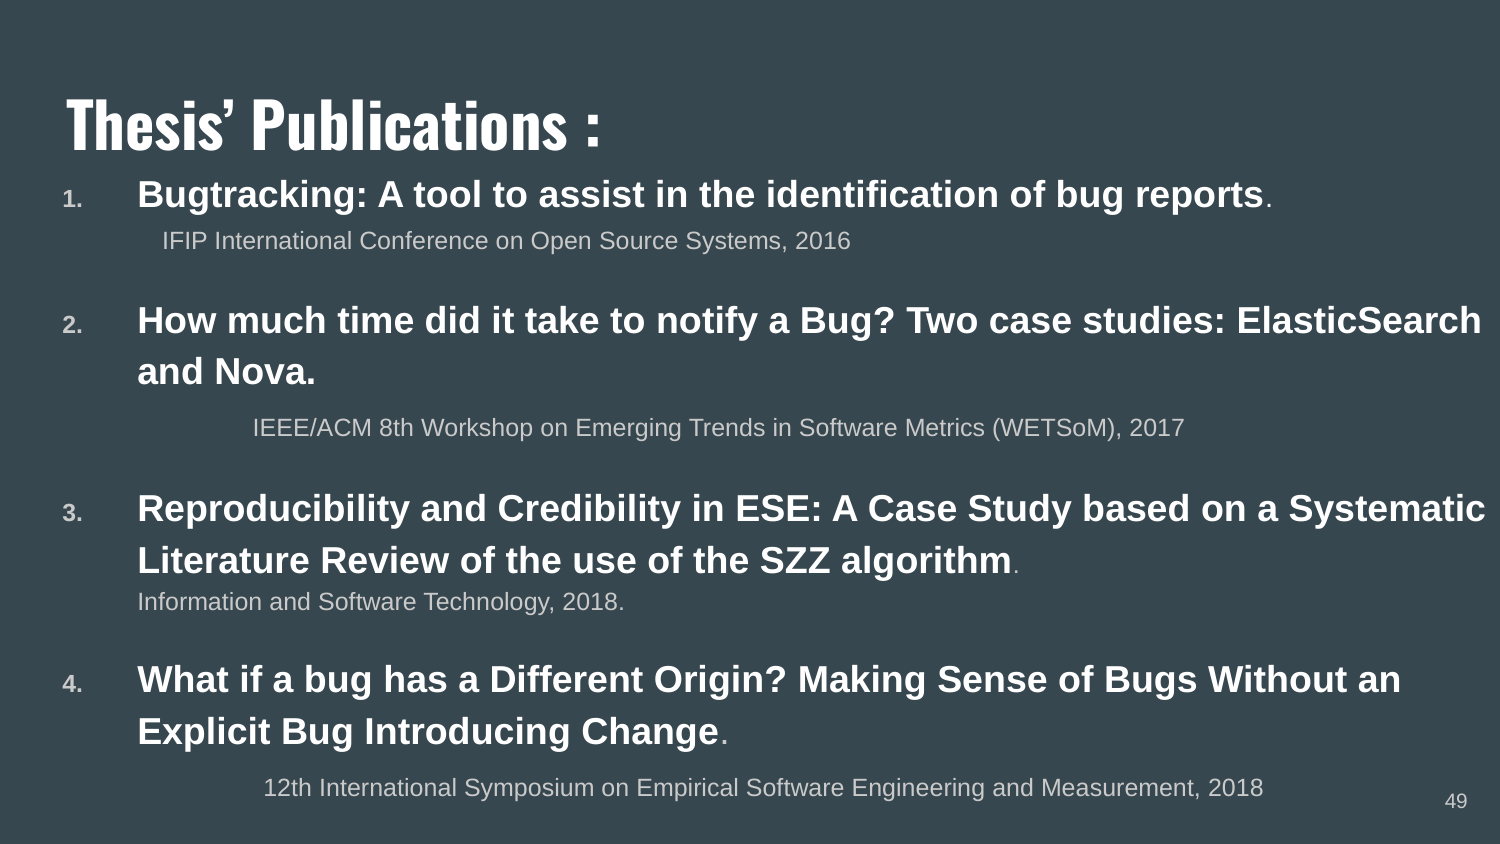

# Thesis’ Publications :
Bugtracking: A tool to assist in the identification of bug reports.                                   IFIP International Conference on Open Source Systems, 2016
How much time did it take to notify a Bug? Two case studies: ElasticSearch  and Nova.                                                                                                                               IEEE/ACM 8th Workshop on Emerging Trends in Software Metrics (WETSoM), 2017
Reproducibility and Credibility in ESE: A Case Study based on a Systematic Literature Review of the use of the SZZ algorithm.                  		                Information and Software Technology, 2018.
What if a bug has a Different Origin? Making Sense of Bugs Without an    Explicit Bug Introducing Change. 				                               12th International Symposium on Empirical Software Engineering and Measurement, 2018
49